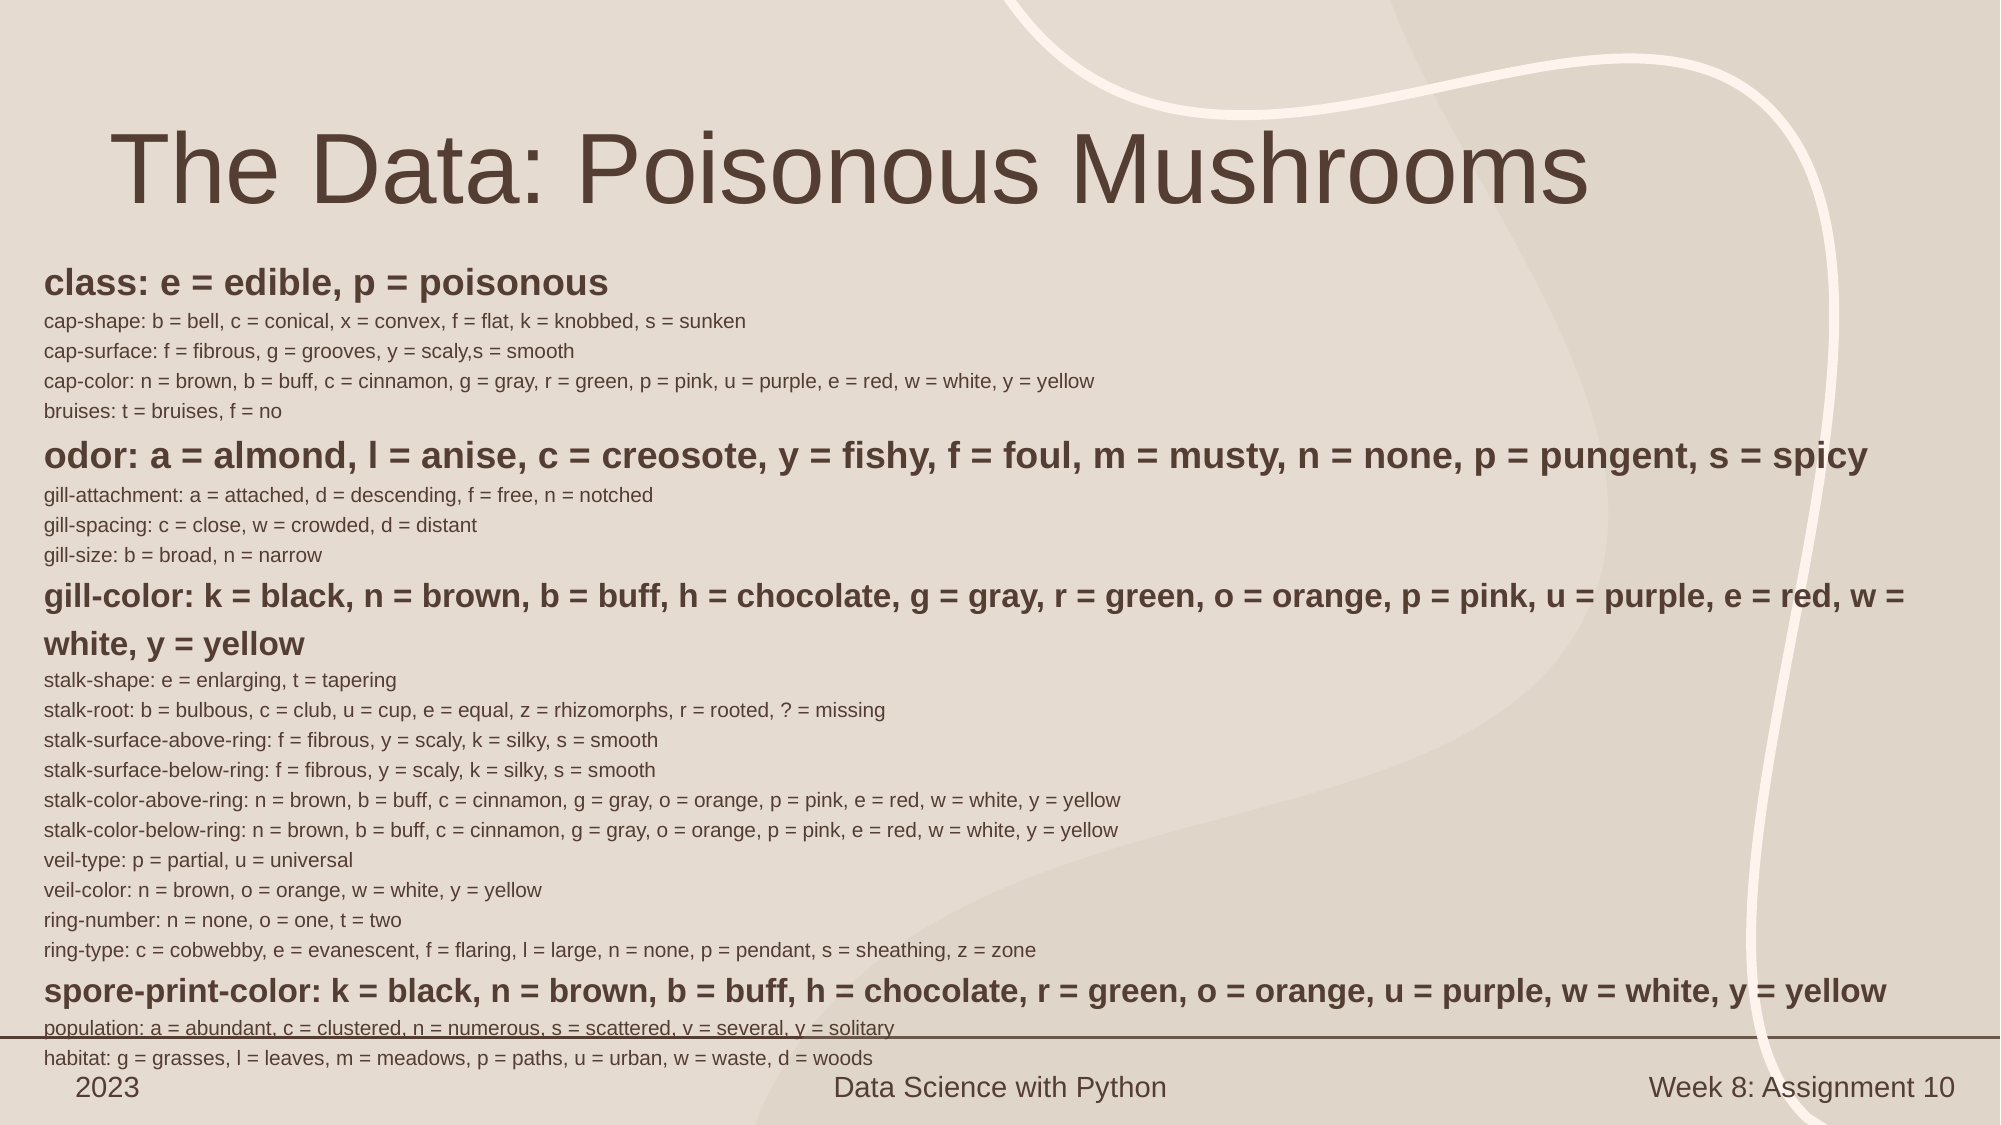

# The Data: Poisonous Mushrooms
class: e = edible, p = poisonous
cap-shape: b = bell, c = conical, x = convex, f = flat, k = knobbed, s = sunken
cap-surface: f = fibrous, g = grooves, y = scaly,s = smooth
cap-color: n = brown, b = buff, c = cinnamon, g = gray, r = green, p = pink, u = purple, e = red, w = white, y = yellow
bruises: t = bruises, f = no
odor: a = almond, l = anise, c = creosote, y = fishy, f = foul, m = musty, n = none, p = pungent, s = spicy
gill-attachment: a = attached, d = descending, f = free, n = notched
gill-spacing: c = close, w = crowded, d = distant
gill-size: b = broad, n = narrow
gill-color: k = black, n = brown, b = buff, h = chocolate, g = gray, r = green, o = orange, p = pink, u = purple, e = red, w = white, y = yellow
stalk-shape: e = enlarging, t = tapering
stalk-root: b = bulbous, c = club, u = cup, e = equal, z = rhizomorphs, r = rooted, ? = missing
stalk-surface-above-ring: f = fibrous, y = scaly, k = silky, s = smooth
stalk-surface-below-ring: f = fibrous, y = scaly, k = silky, s = smooth
stalk-color-above-ring: n = brown, b = buff, c = cinnamon, g = gray, o = orange, p = pink, e = red, w = white, y = yellow
stalk-color-below-ring: n = brown, b = buff, c = cinnamon, g = gray, o = orange, p = pink, e = red, w = white, y = yellow
veil-type: p = partial, u = universal
veil-color: n = brown, o = orange, w = white, y = yellow
ring-number: n = none, o = one, t = two
ring-type: c = cobwebby, e = evanescent, f = flaring, l = large, n = none, p = pendant, s = sheathing, z = zone
spore-print-color: k = black, n = brown, b = buff, h = chocolate, r = green, o = orange, u = purple, w = white, y = yellow
population: a = abundant, c = clustered, n = numerous, s = scattered, v = several, y = solitary
habitat: g = grasses, l = leaves, m = meadows, p = paths, u = urban, w = waste, d = woods
2023
Data Science with Python
Week 8: Assignment 10